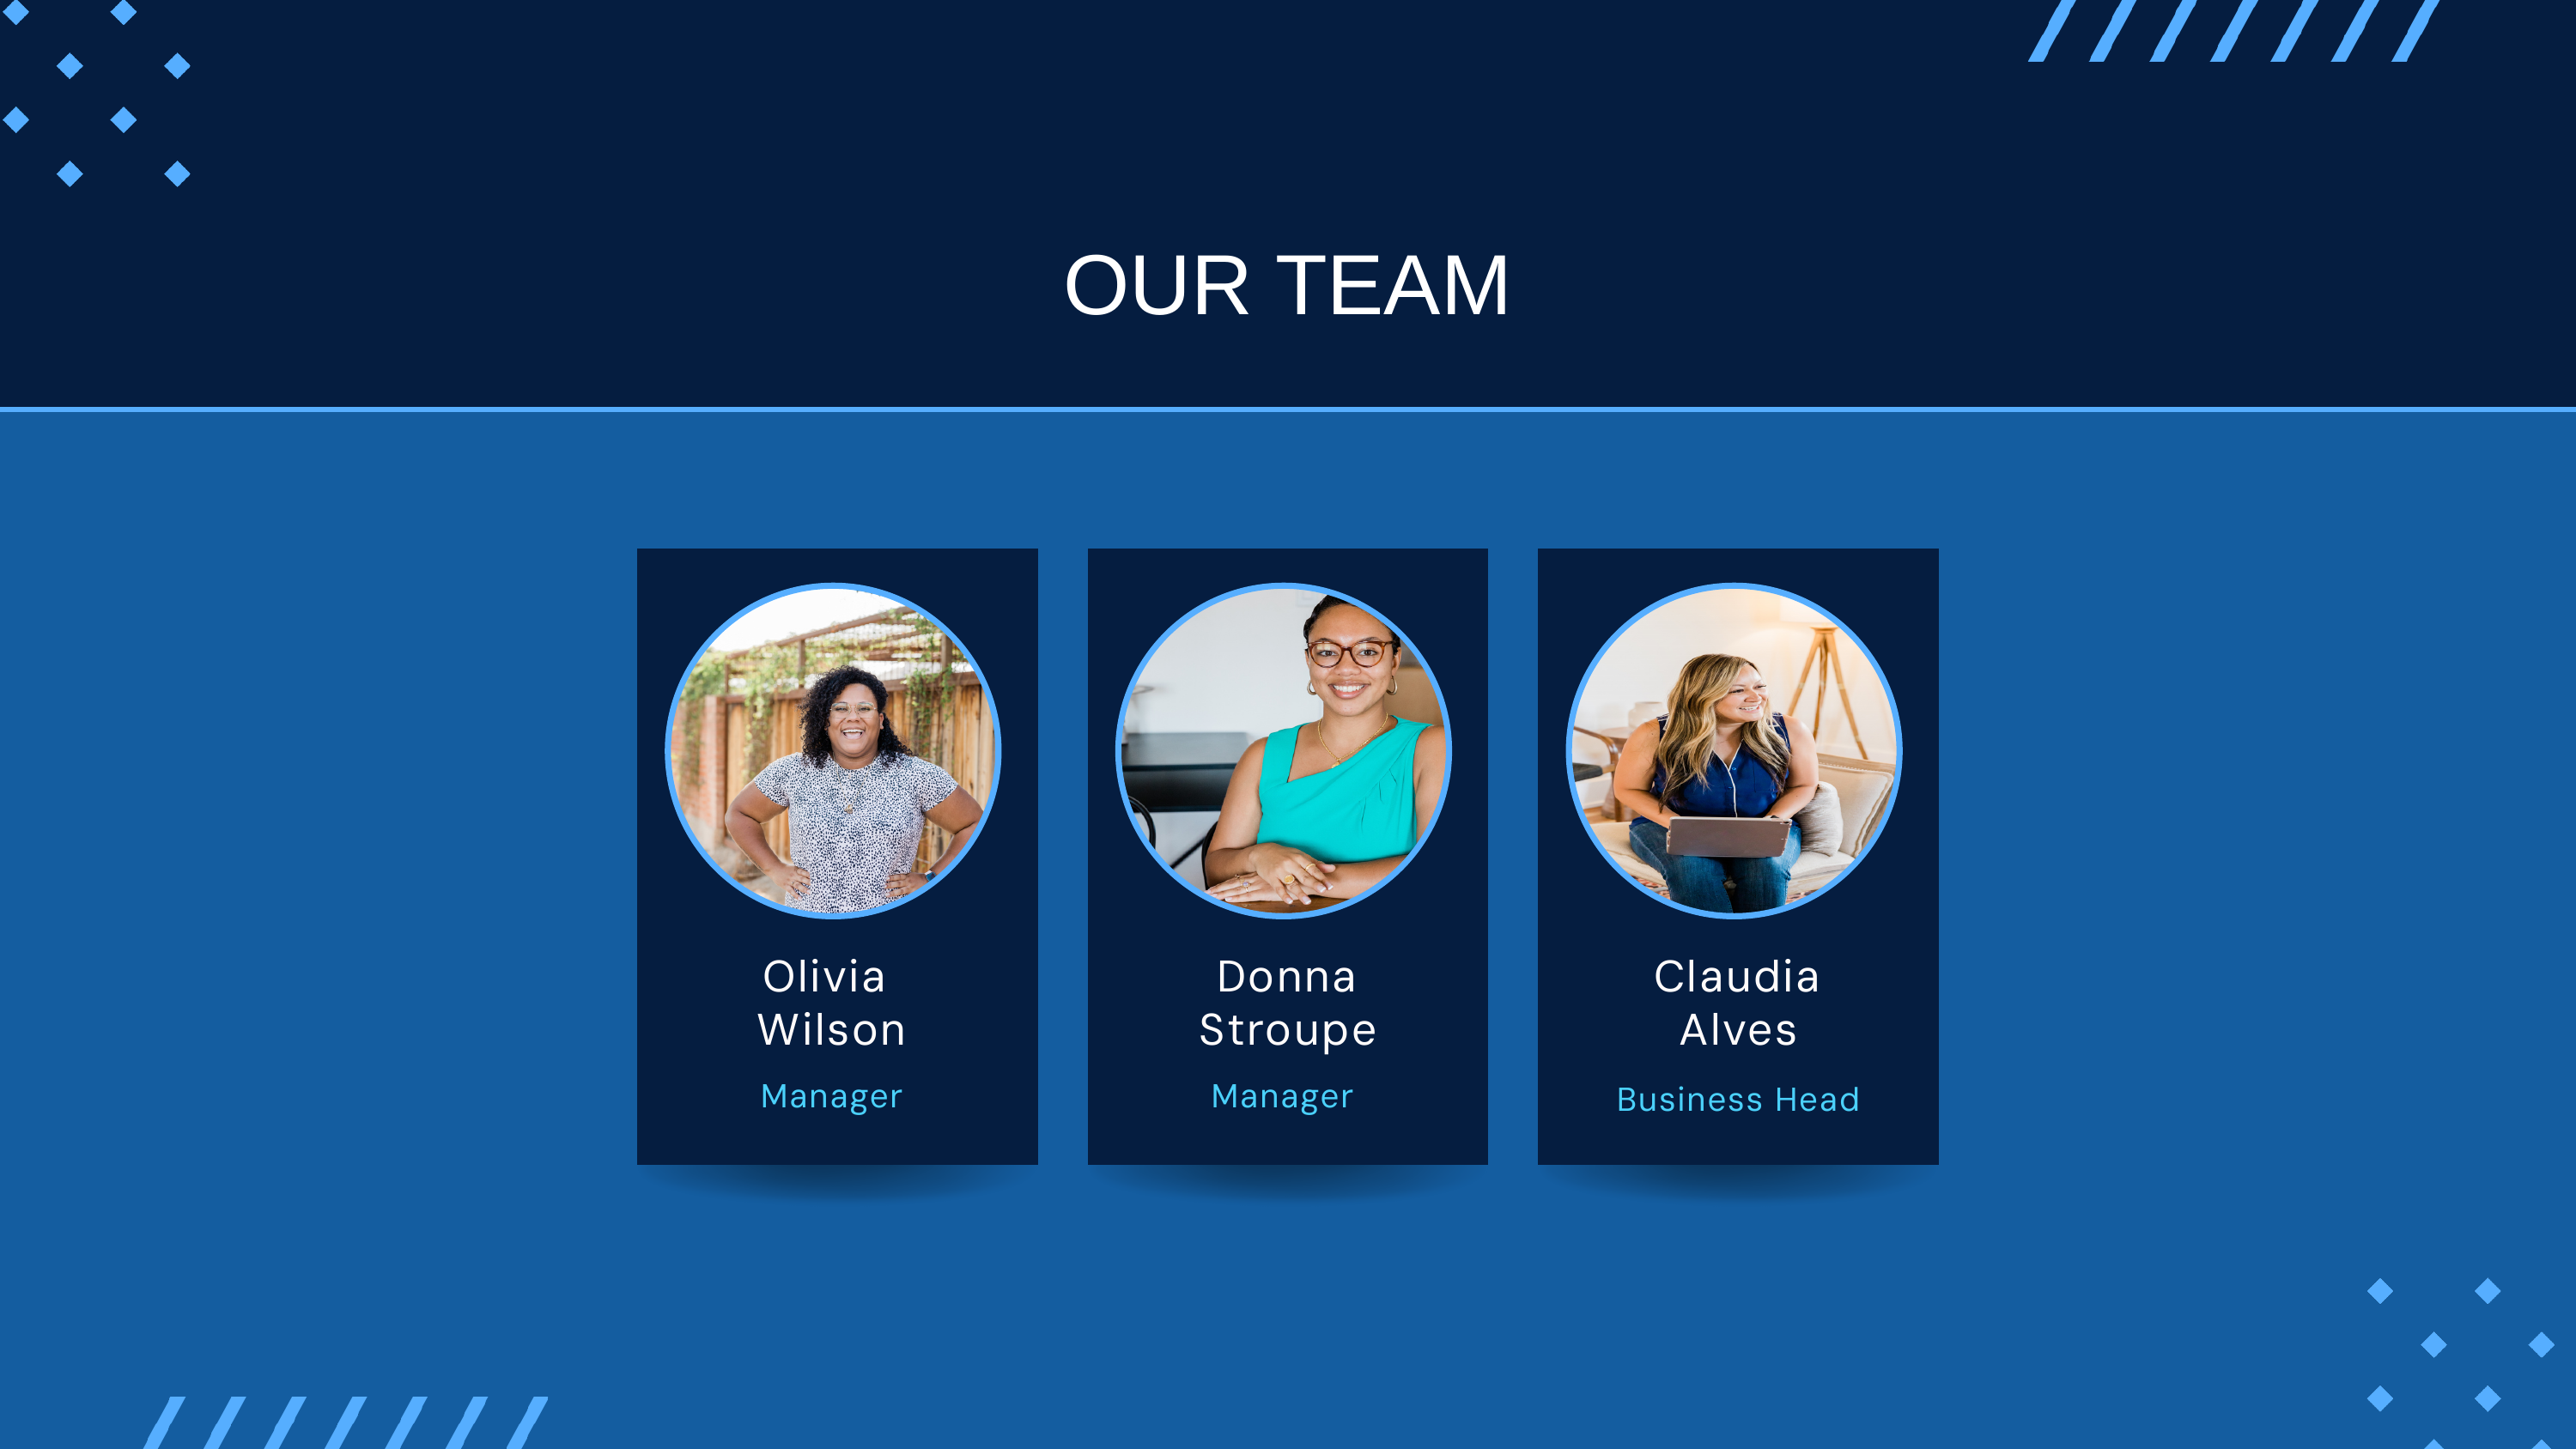

OUR TEAM

Olivia
Wilson
Donna Stroupe
Claudia Alves
Manager
Manager
Business Head